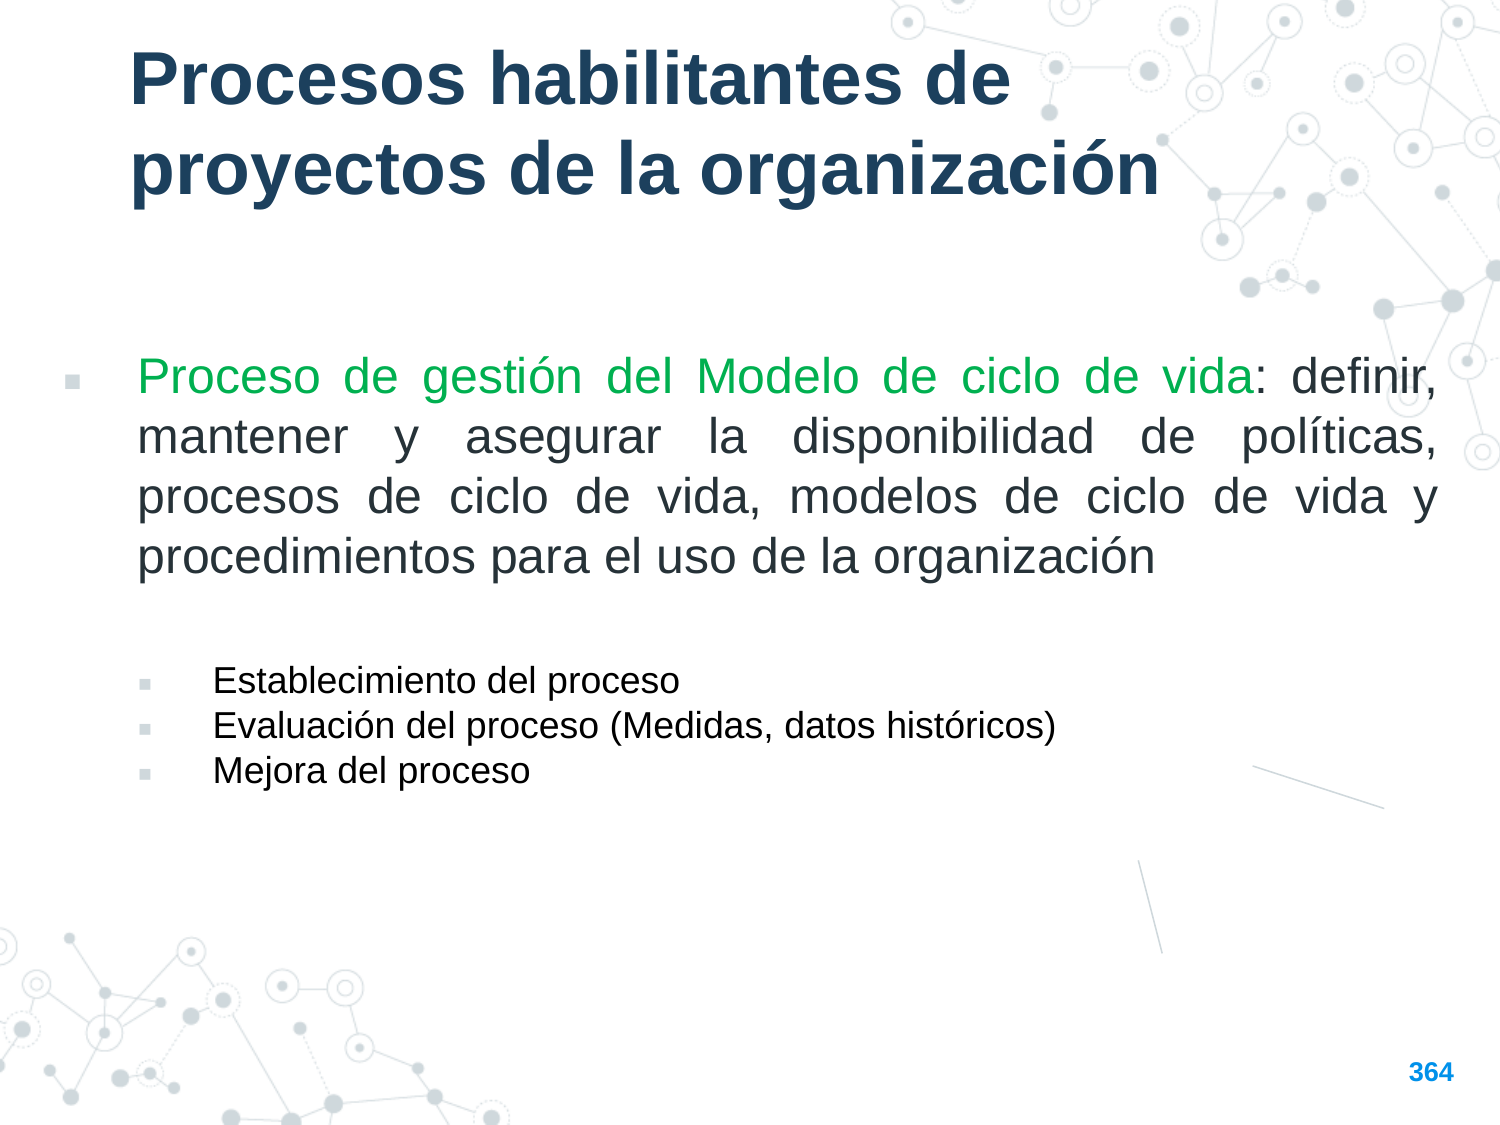

Procesos habilitantes de proyectos de la organización

Proceso de gestión del Modelo de ciclo de vida: definir, mantener y asegurar la disponibilidad de políticas, procesos de ciclo de vida, modelos de ciclo de vida y procedimientos para el uso de la organización

Establecimiento del proceso
Evaluación del proceso (Medidas, datos históricos)
Mejora del proceso

364